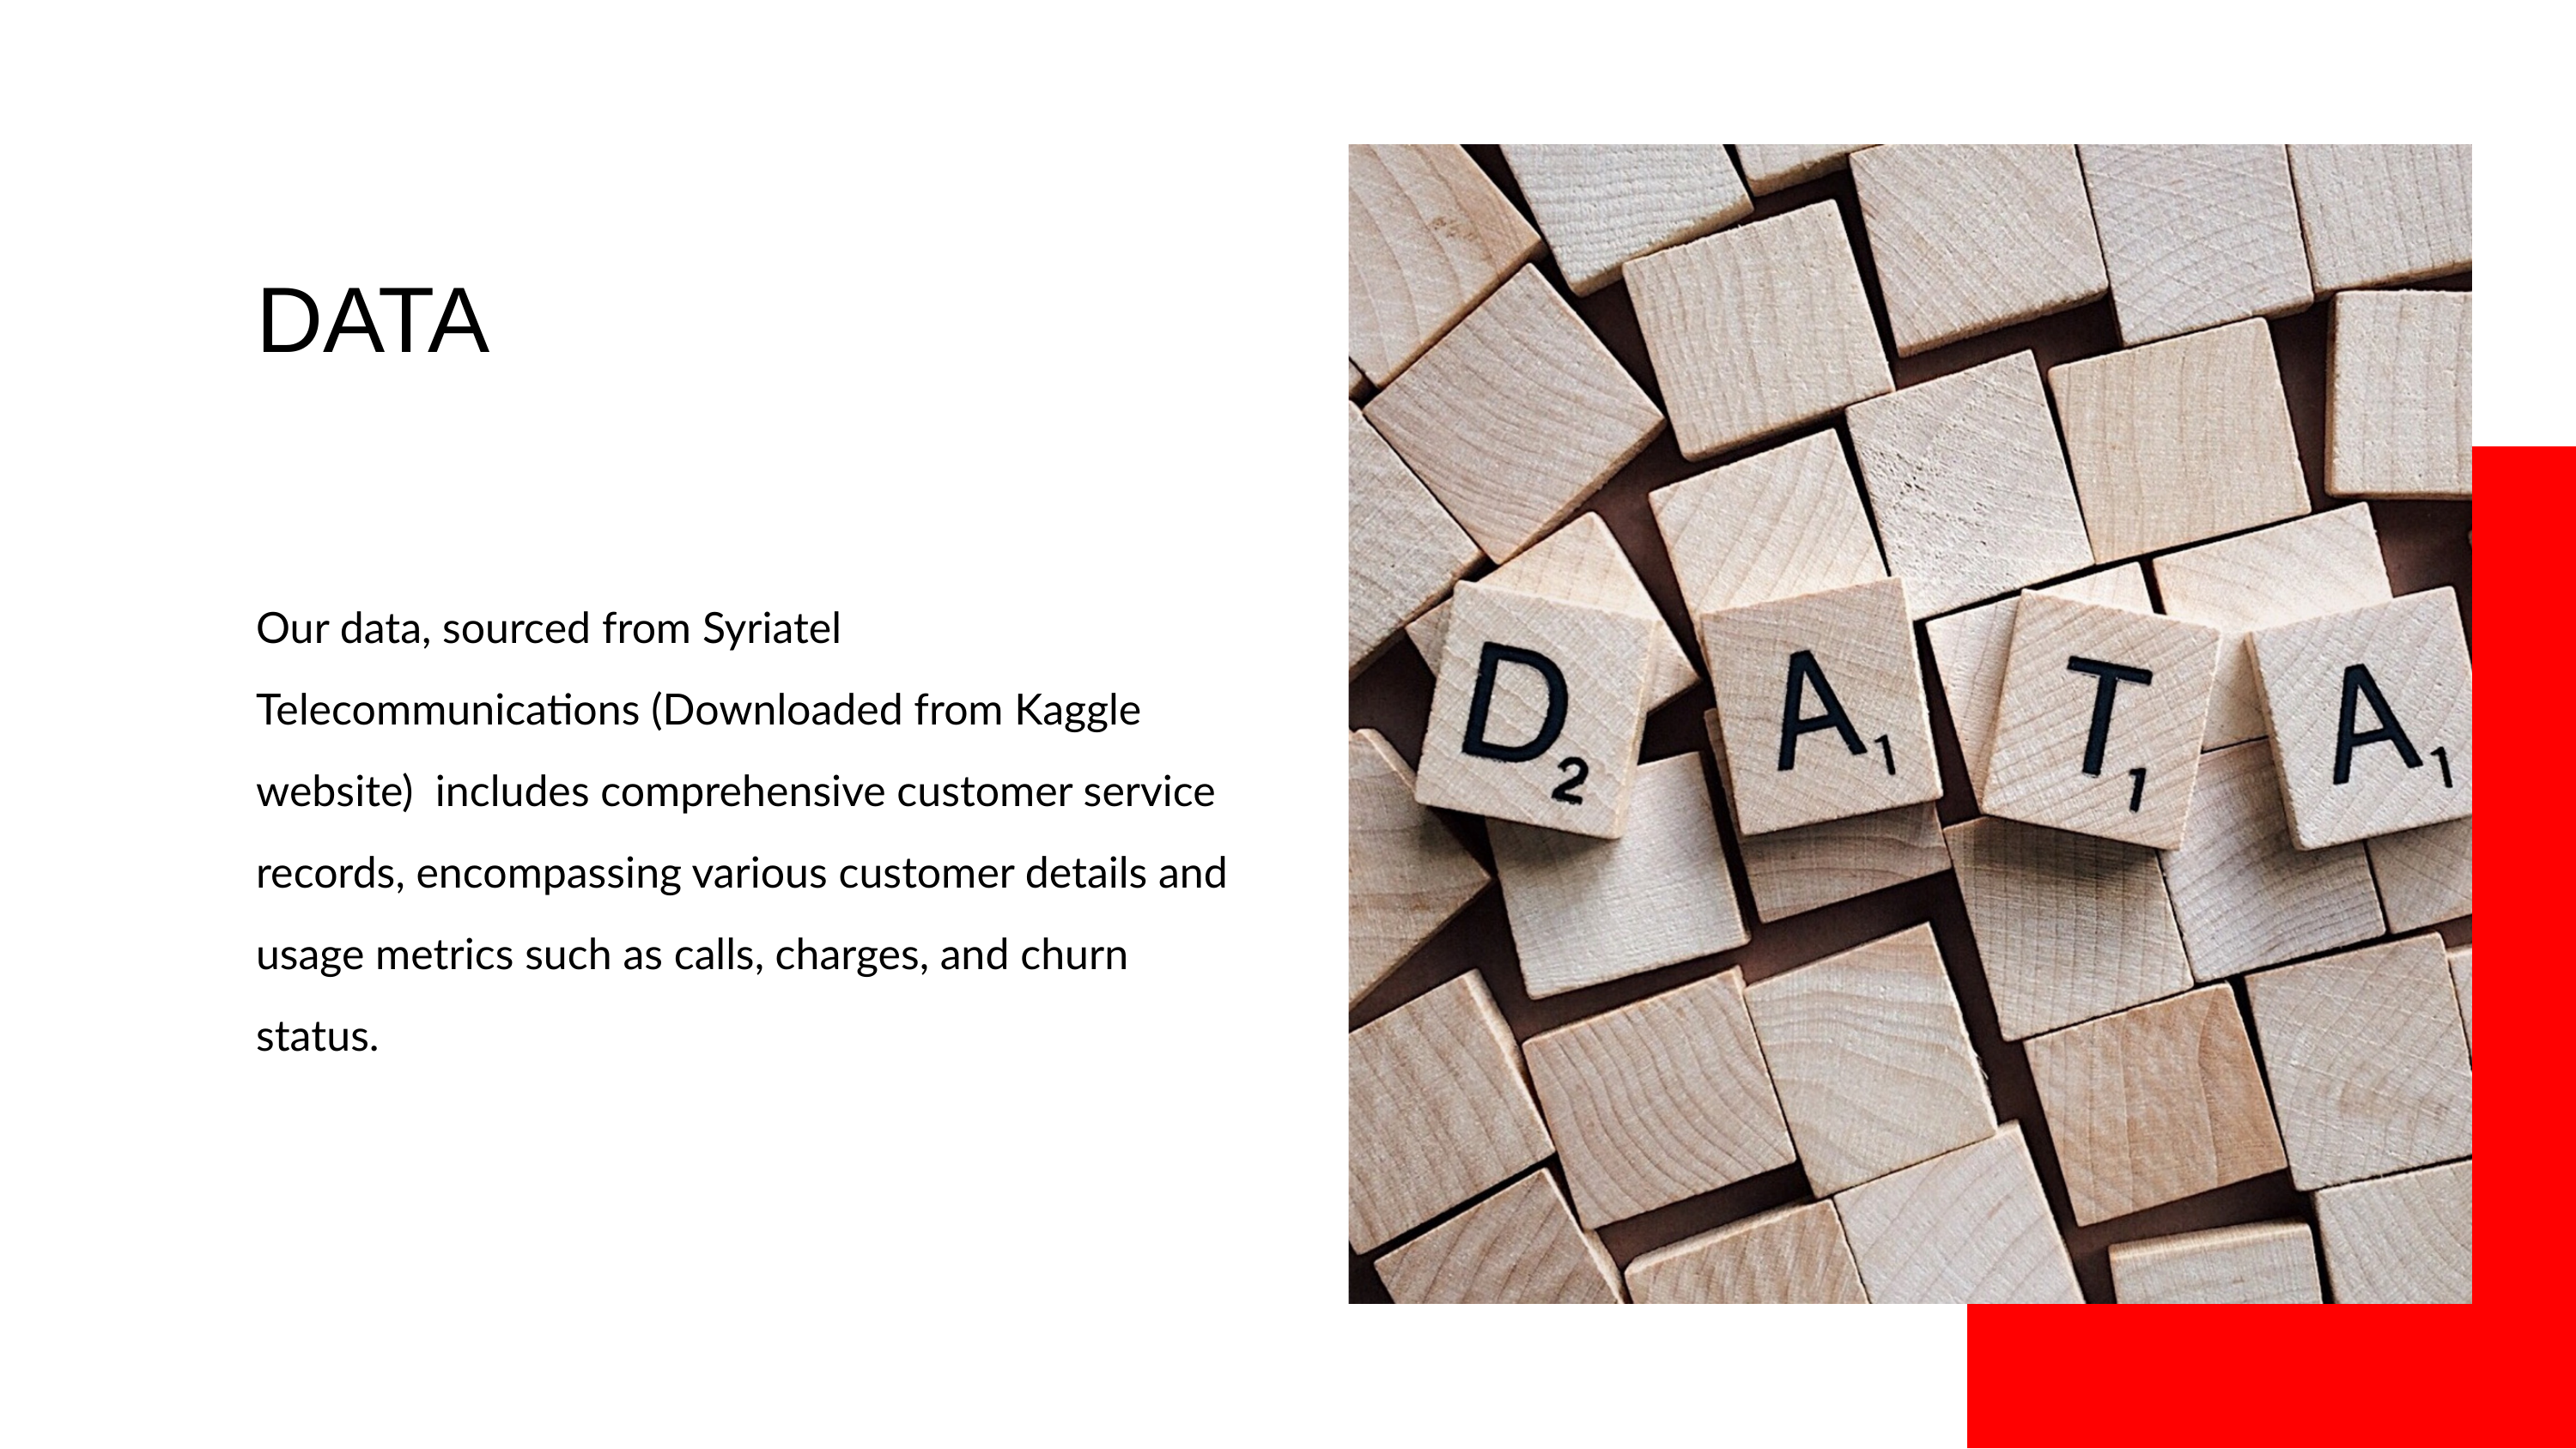

DATA

Our data, sourced from Syriatel Telecommunications (Downloaded from Kaggle website)  includes comprehensive customer service records, encompassing various customer details and usage metrics such as calls, charges, and churn status.

CLICK HERE